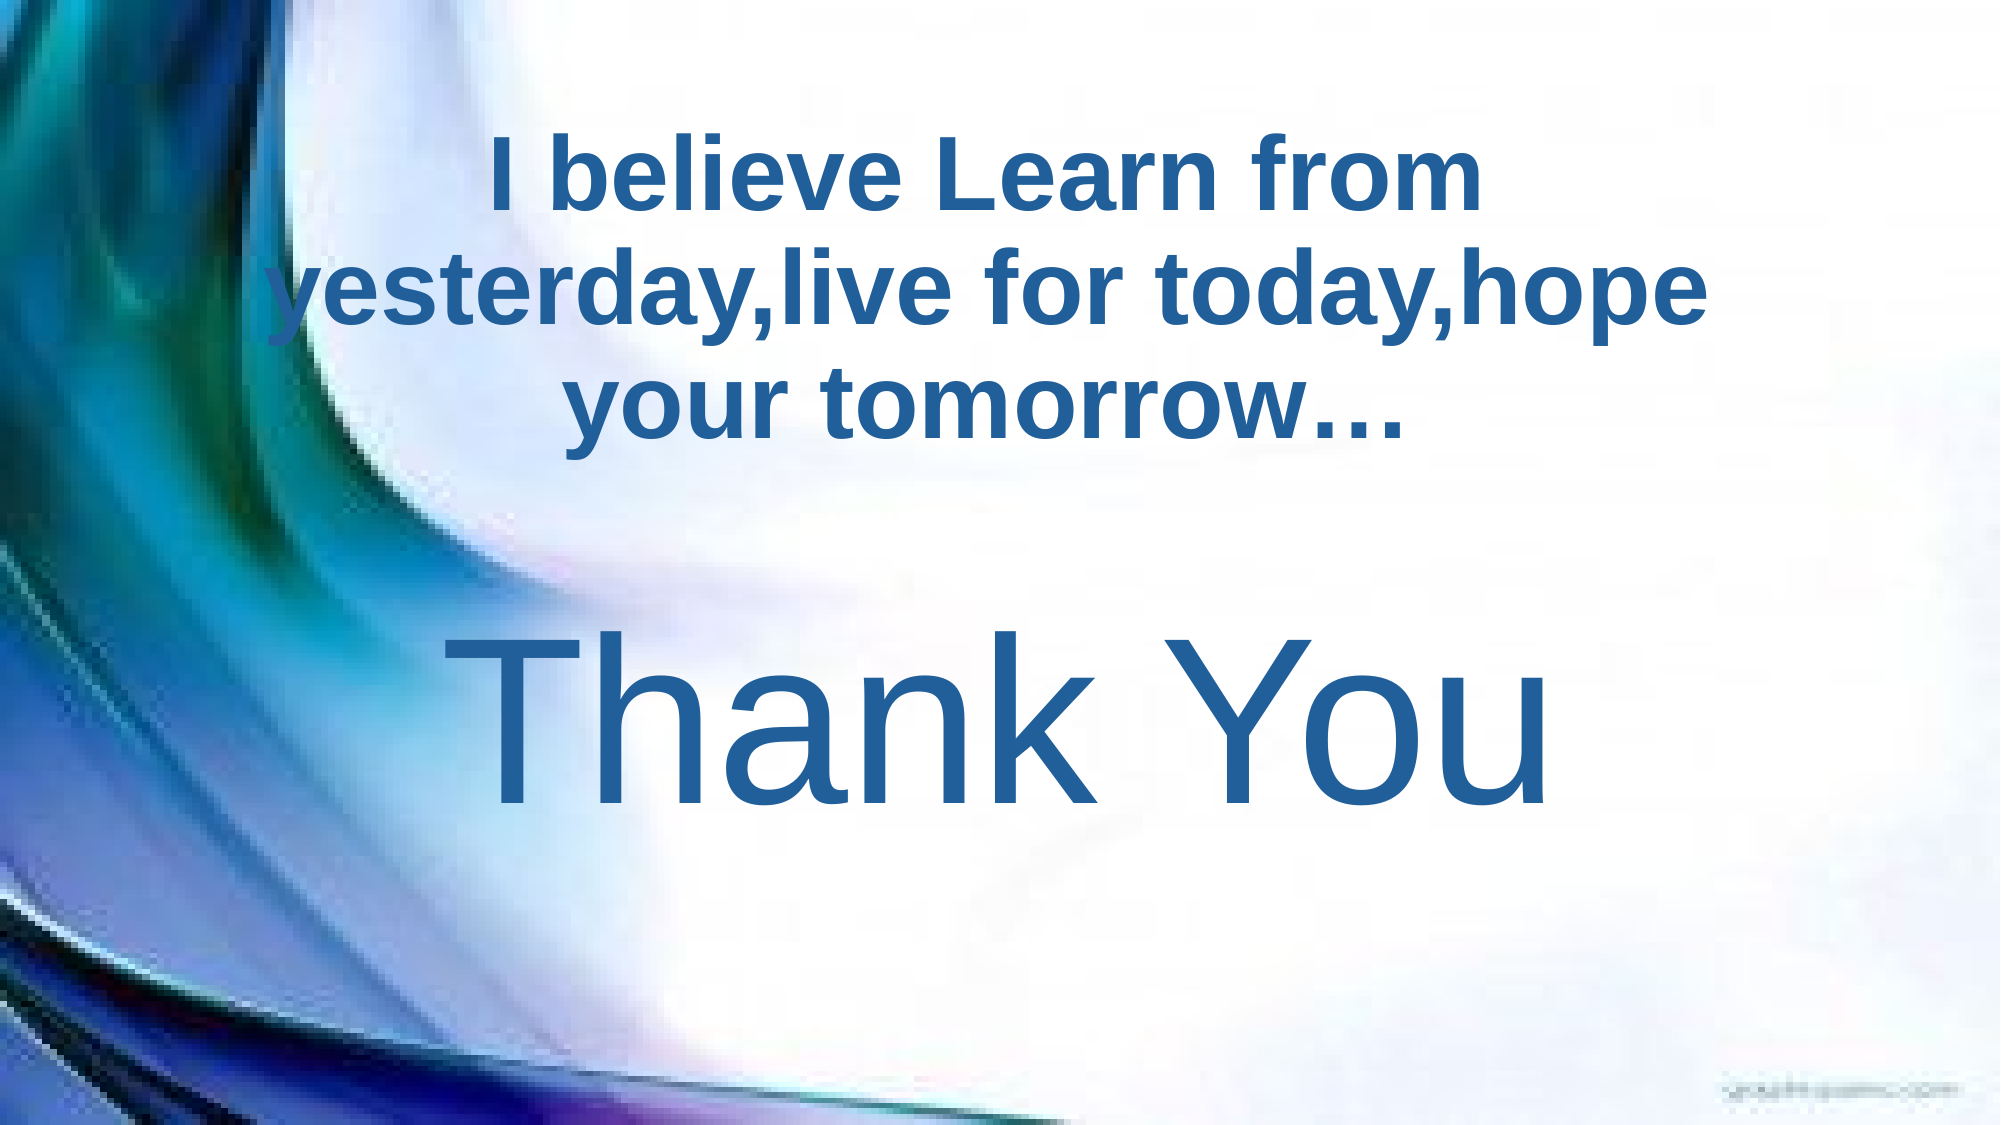

# I believe Learn from yesterday,live for today,hope your tomorrow…
Thank You